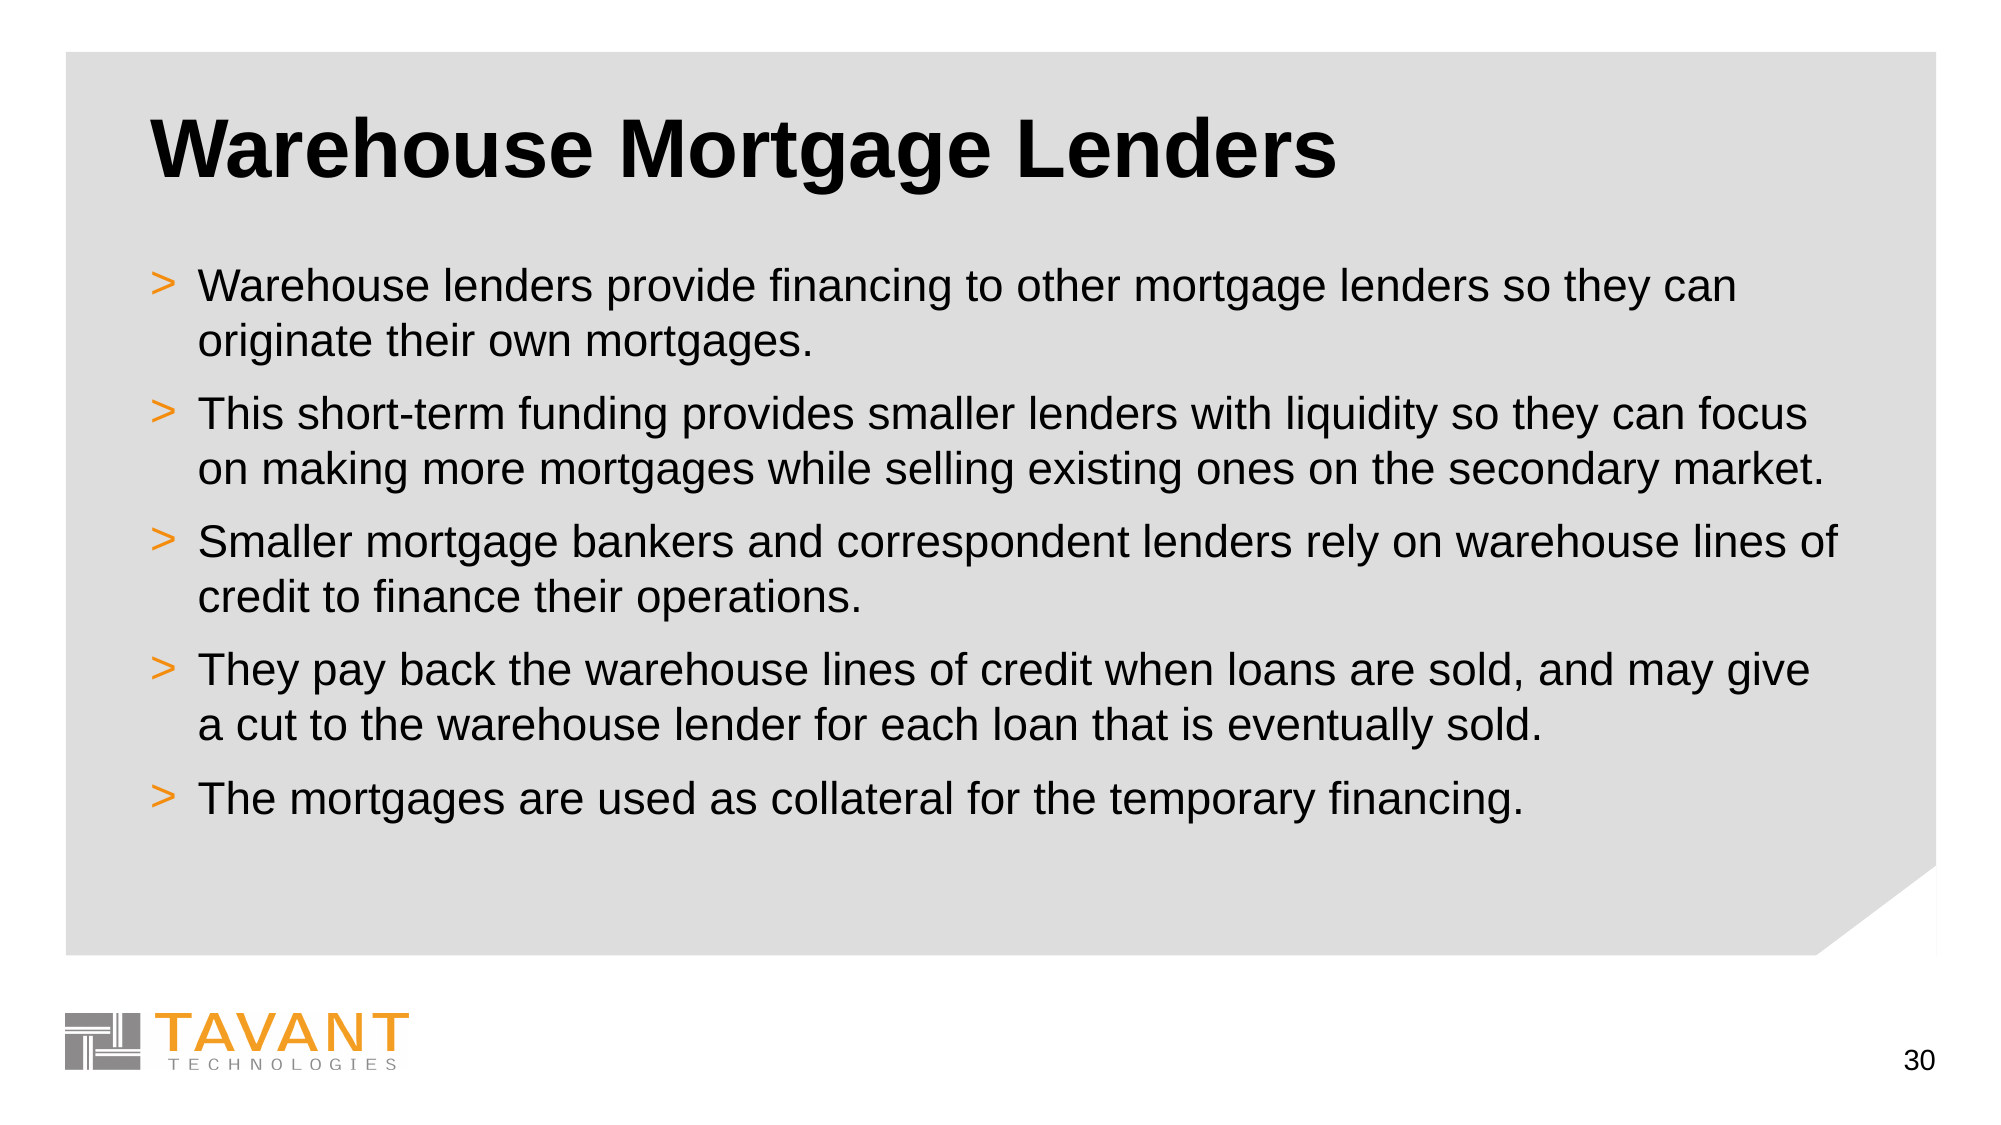

# Warehouse Mortgage Lenders
Warehouse lenders provide financing to other mortgage lenders so they can originate their own mortgages.
This short-term funding provides smaller lenders with liquidity so they can focus on making more mortgages while selling existing ones on the secondary market.
Smaller mortgage bankers and correspondent lenders rely on warehouse lines of credit to finance their operations.
They pay back the warehouse lines of credit when loans are sold, and may give a cut to the warehouse lender for each loan that is eventually sold.
The mortgages are used as collateral for the temporary financing.
30